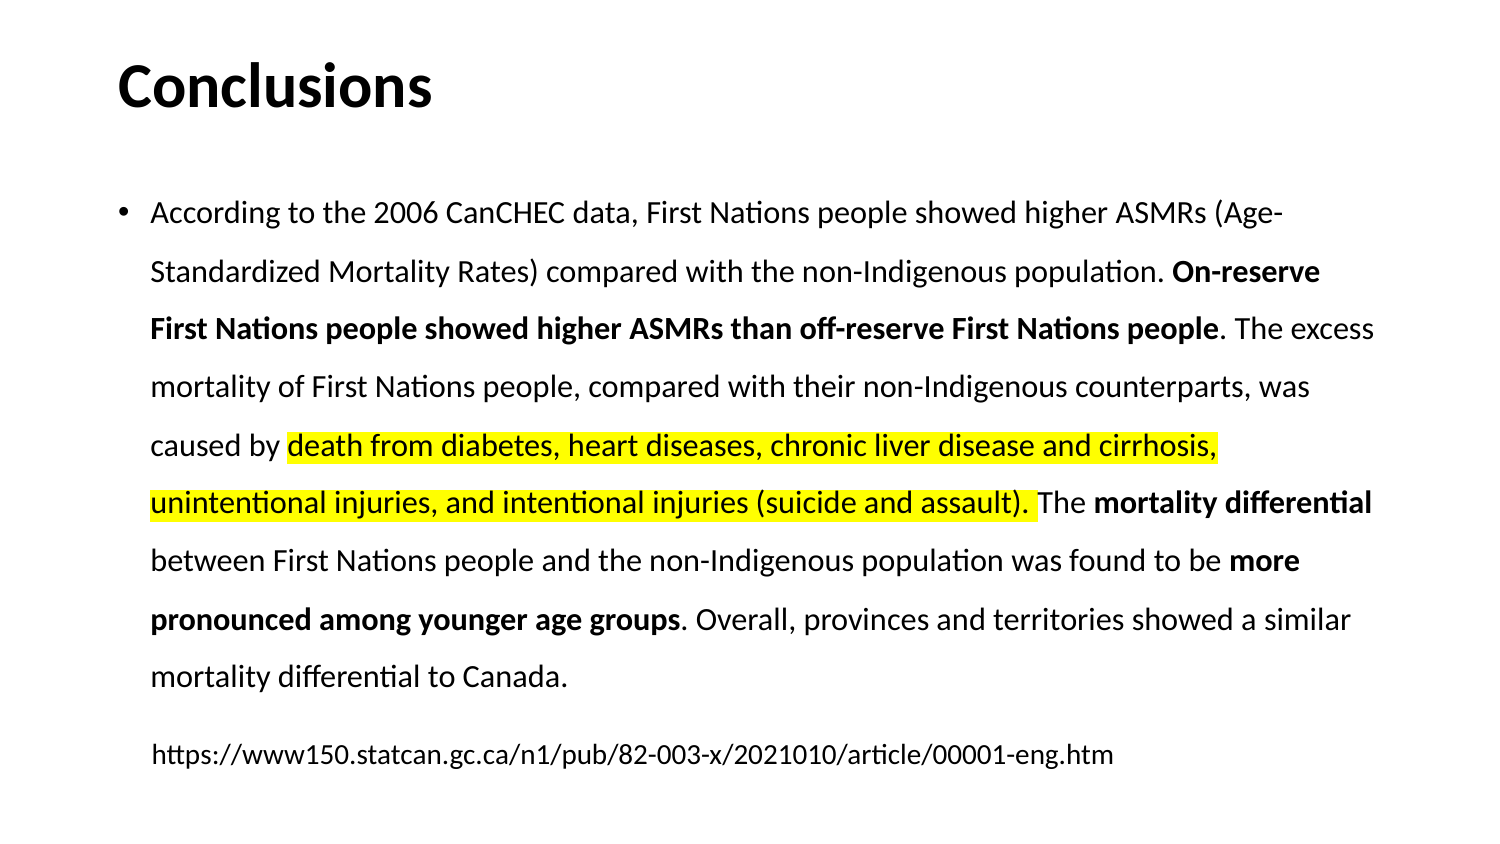

# Conclusions
According to the 2006 CanCHEC data, First Nations people showed higher ASMRs (Age-Standardized Mortality Rates) compared with the non-Indigenous population. On-reserve First Nations people showed higher ASMRs than off-reserve First Nations people. The excess mortality of First Nations people, compared with their non-Indigenous counterparts, was caused by death from diabetes, heart diseases, chronic liver disease and cirrhosis, unintentional injuries, and intentional injuries (suicide and assault). The mortality differential between First Nations people and the non-Indigenous population was found to be more pronounced among younger age groups. Overall, provinces and territories showed a similar mortality differential to Canada.

       https://www150.statcan.gc.ca/n1/pub/82-003-x/2021010/article/00001-eng.htm